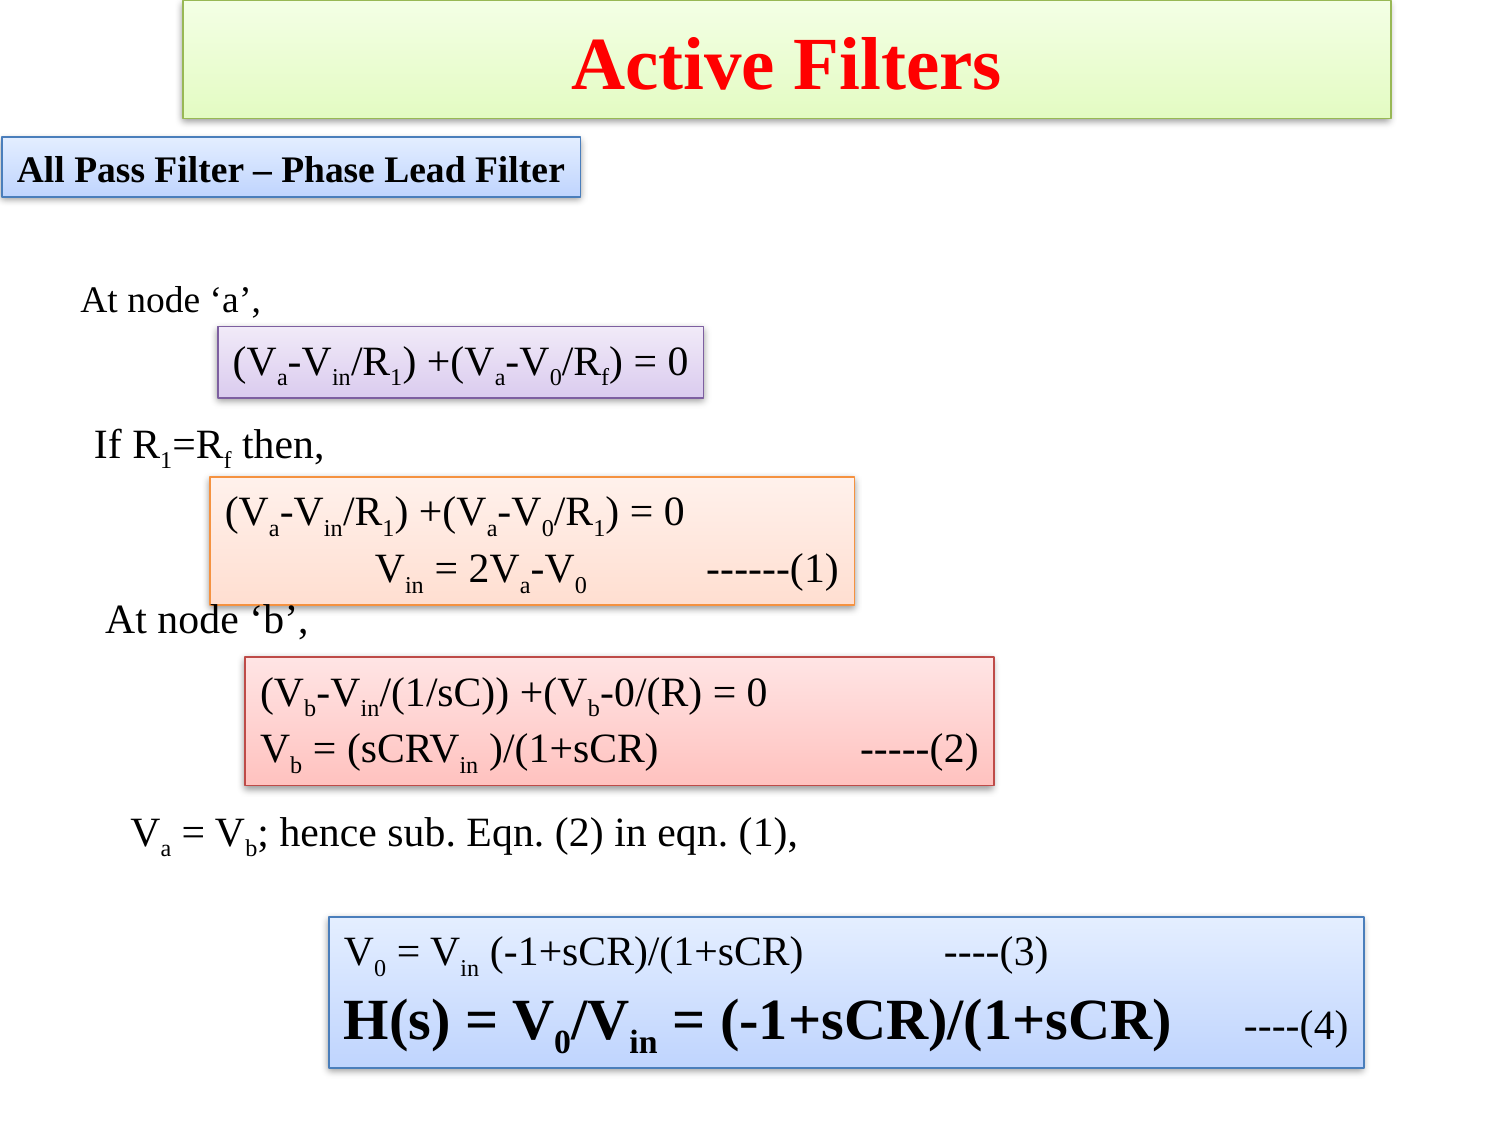

# Active Filters
All Pass Filter – Phase Lead Filter
At node ‘a’,
(Va-Vin/R1) +(Va-V0/Rf) = 0
If R1=Rf then,
(Va-Vin/R1) +(Va-V0/R1) = 0
	Vin = 2Va-V0	   ------(1)
At node ‘b’,
(Vb-Vin/(1/sC)) +(Vb-0/(R) = 0
Vb = (sCRVin )/(1+sCR)		-----(2)
Va = Vb; hence sub. Eqn. (2) in eqn. (1),
V0 = Vin (-1+sCR)/(1+sCR)	----(3)
H(s) = V0/Vin = (-1+sCR)/(1+sCR)	----(4)